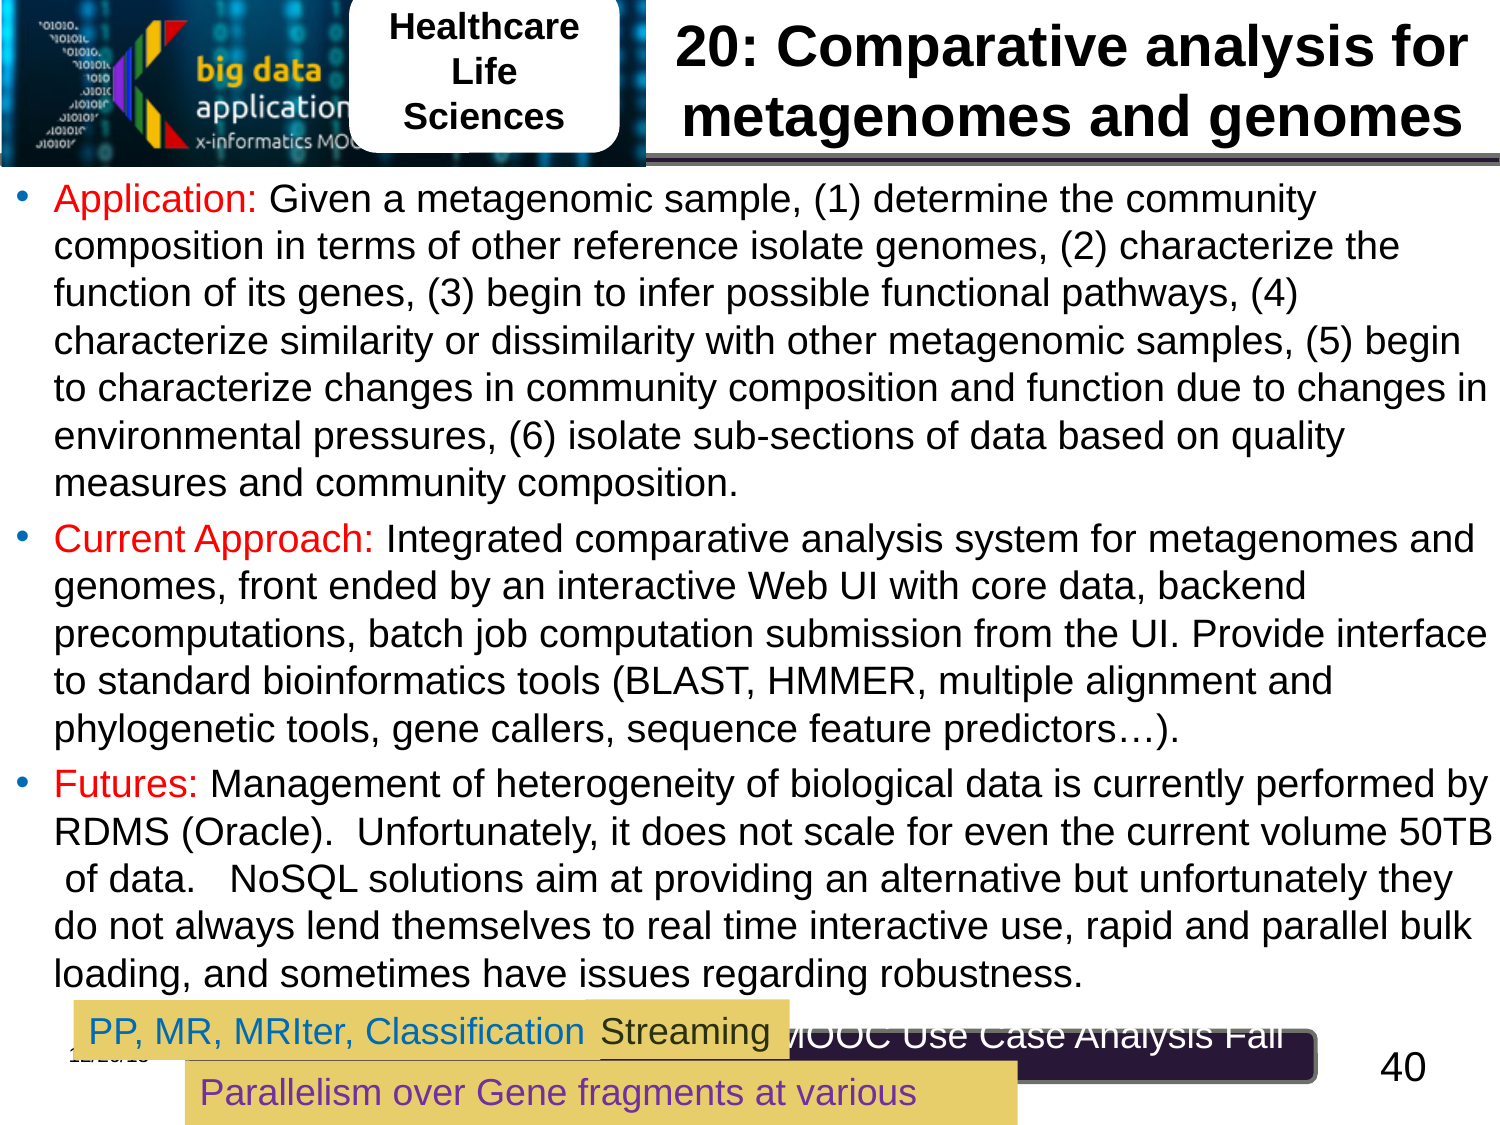

Healthcare
Life Sciences
# 20: Comparative analysis for metagenomes and genomes
Application: Given a metagenomic sample, (1) determine the community composition in terms of other reference isolate genomes, (2) characterize the function of its genes, (3) begin to infer possible functional pathways, (4) characterize similarity or dissimilarity with other metagenomic samples, (5) begin to characterize changes in community composition and function due to changes in environmental pressures, (6) isolate sub-sections of data based on quality measures and community composition.
Current Approach: Integrated comparative analysis system for metagenomes and genomes, front ended by an interactive Web UI with core data, backend precomputations, batch job computation submission from the UI. Provide interface to standard bioinformatics tools (BLAST, HMMER, multiple alignment and phylogenetic tools, gene callers, sequence feature predictors…).
Futures: Management of heterogeneity of biological data is currently performed by RDMS (Oracle).  Unfortunately, it does not scale for even the current volume 50TB  of data.   NoSQL solutions aim at providing an alternative but unfortunately they do not always lend themselves to real time interactive use, rapid and parallel bulk loading, and sometimes have issues regarding robustness.
Streaming
PP, MR, MRIter, Classification
40
Parallelism over Gene fragments at various stages